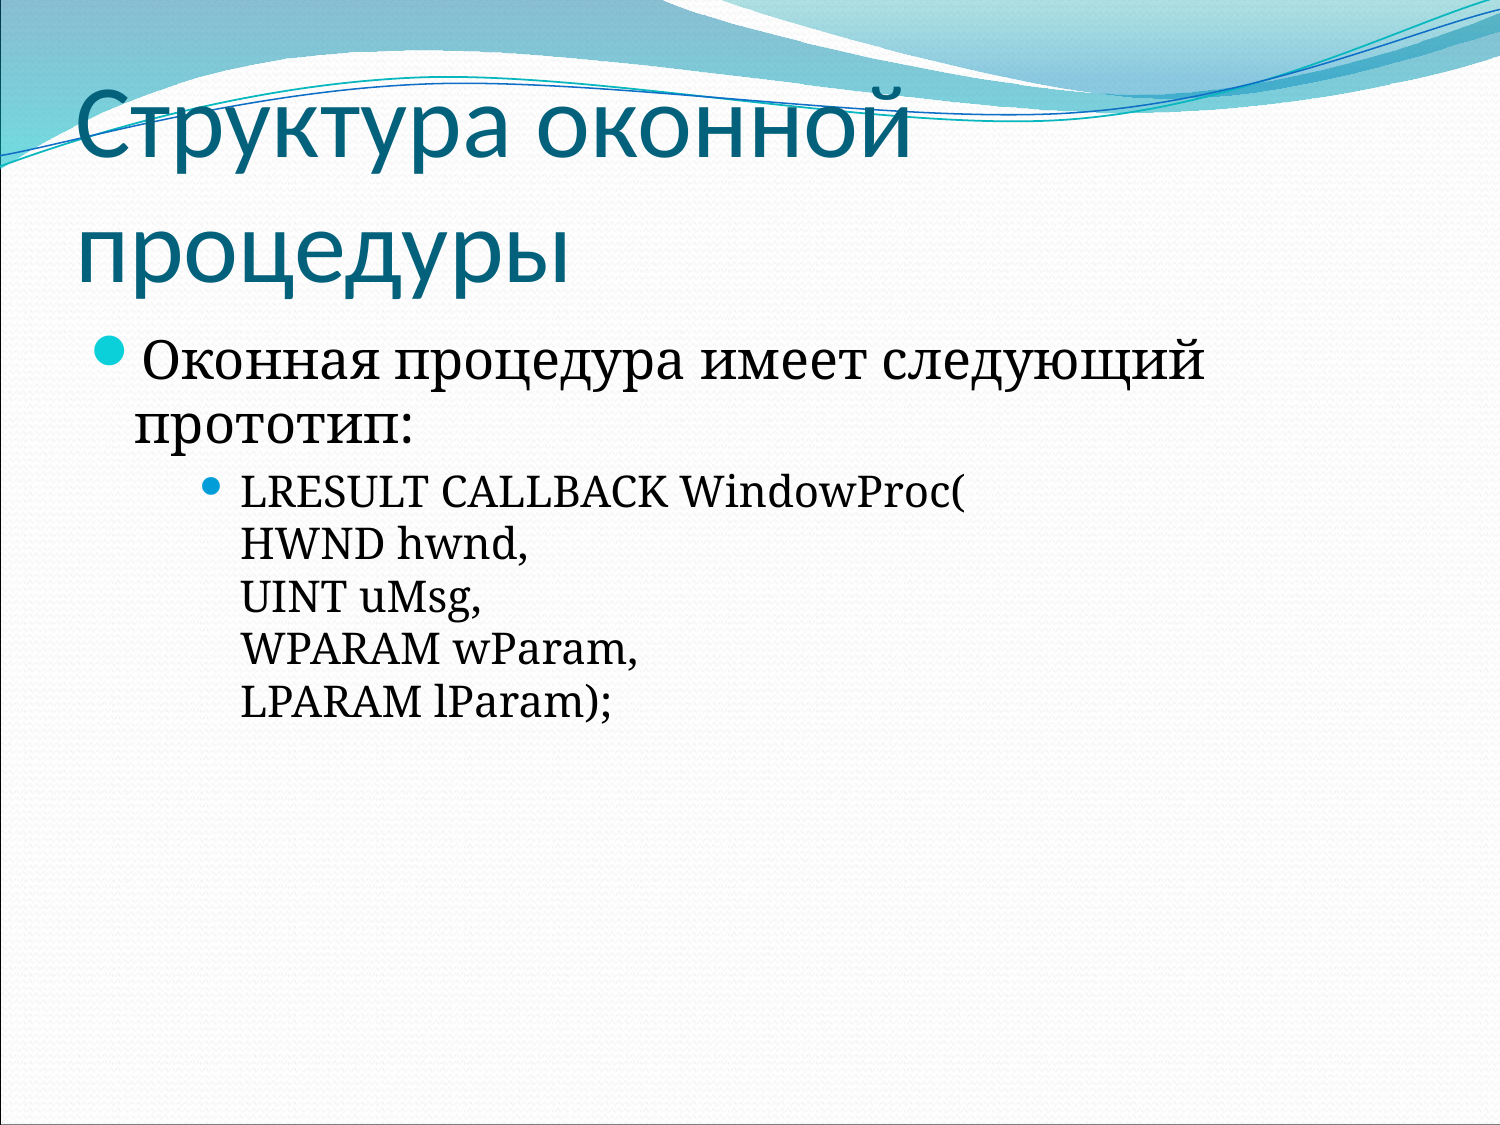

# Структура оконной процедуры
Оконная процедура имеет следующий прототип:
LRESULT CALLBACK WindowProc(
HWND hwnd,
UINT uMsg,
WPARAM wParam,
LPARAM lParam);